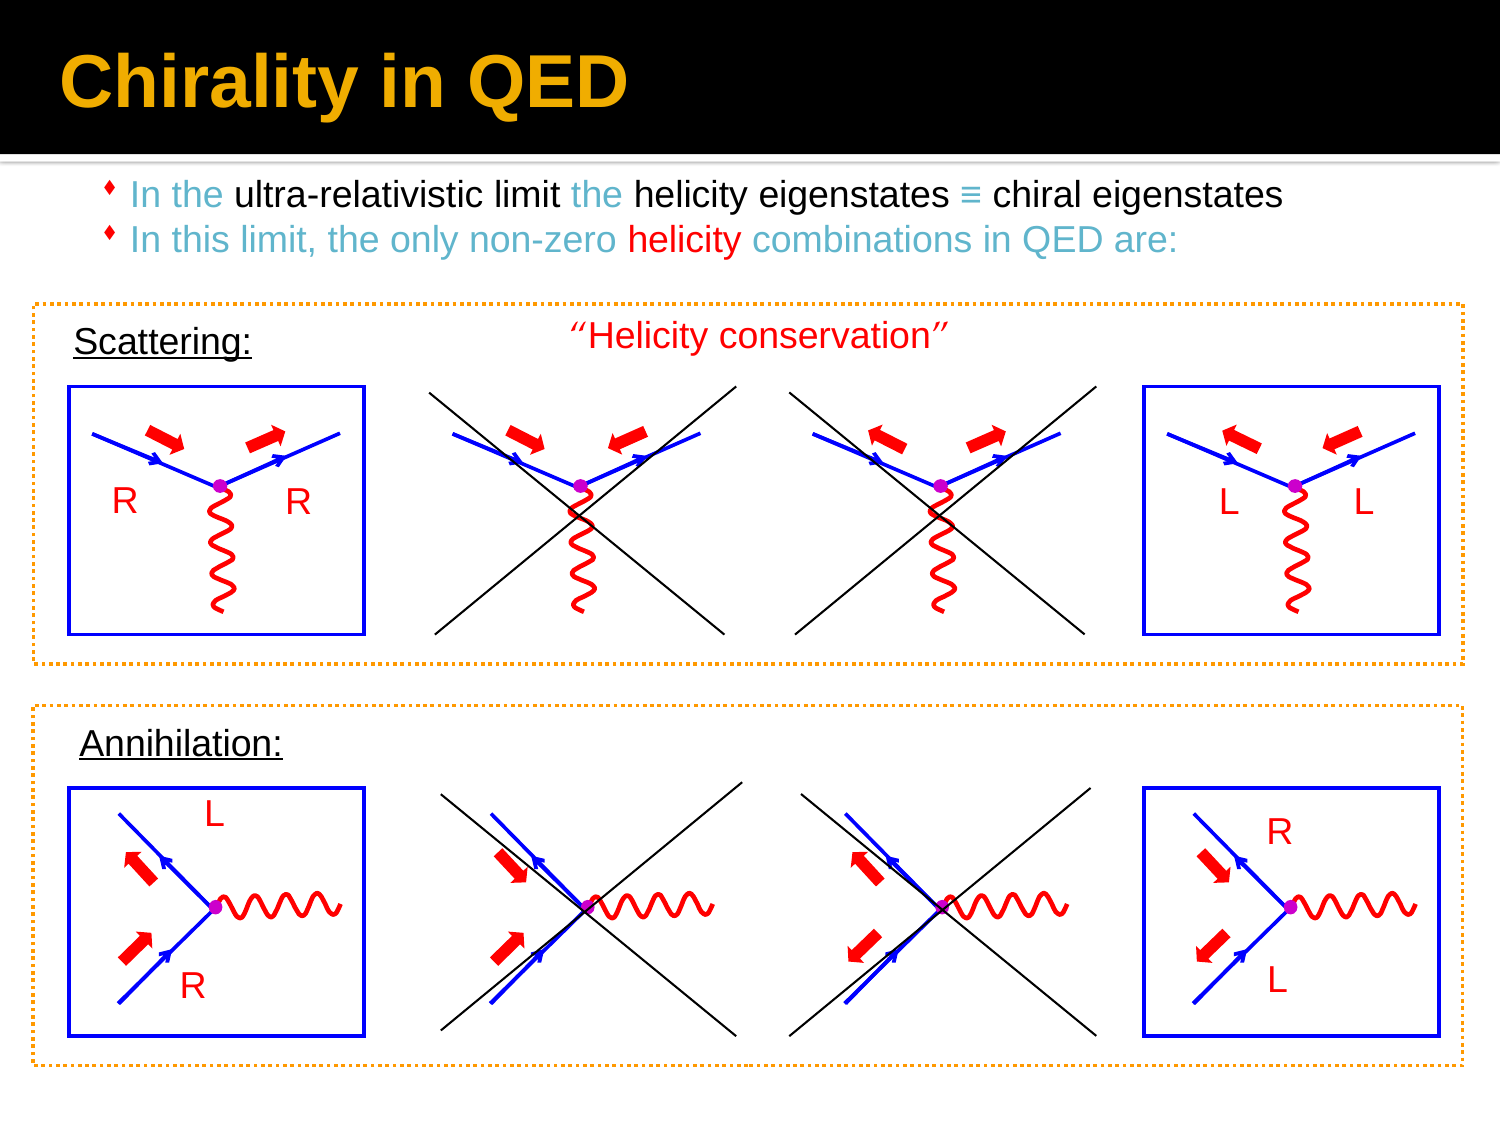

# Chirality in QED
 In the ultra-relativistic limit the helicity eigenstates ≡ chiral eigenstates
 In this limit, the only non-zero helicity combinations in QED are:
“Helicity conservation”

Scattering:

R
R
L
L

Annihilation:
L

R
L
R